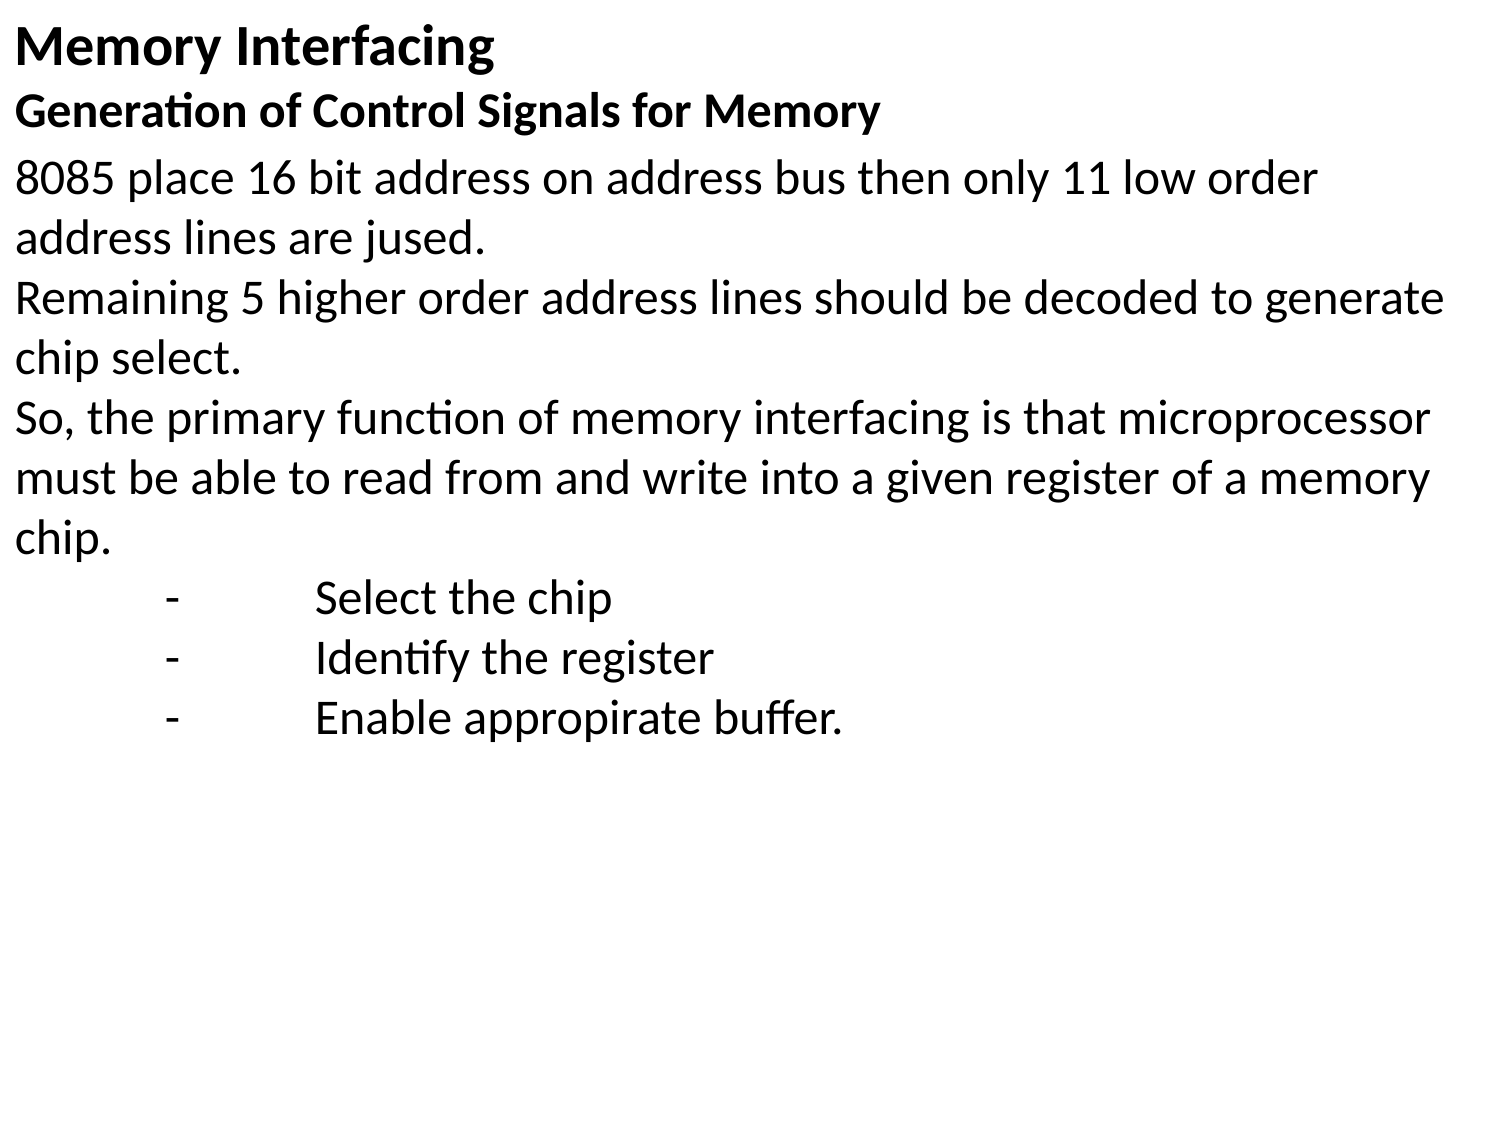

Memory Interfacing
Generation of Control Signals for Memory
8085 place 16 bit address on address bus then only 11 low order address lines are jused.
Remaining 5 higher order address lines should be decoded to generate chip select.
So, the primary function of memory interfacing is that microprocessor must be able to read from and write into a given register of a memory chip.
	-	Select the chip
	-	Identify the register
	-	Enable appropirate buffer.